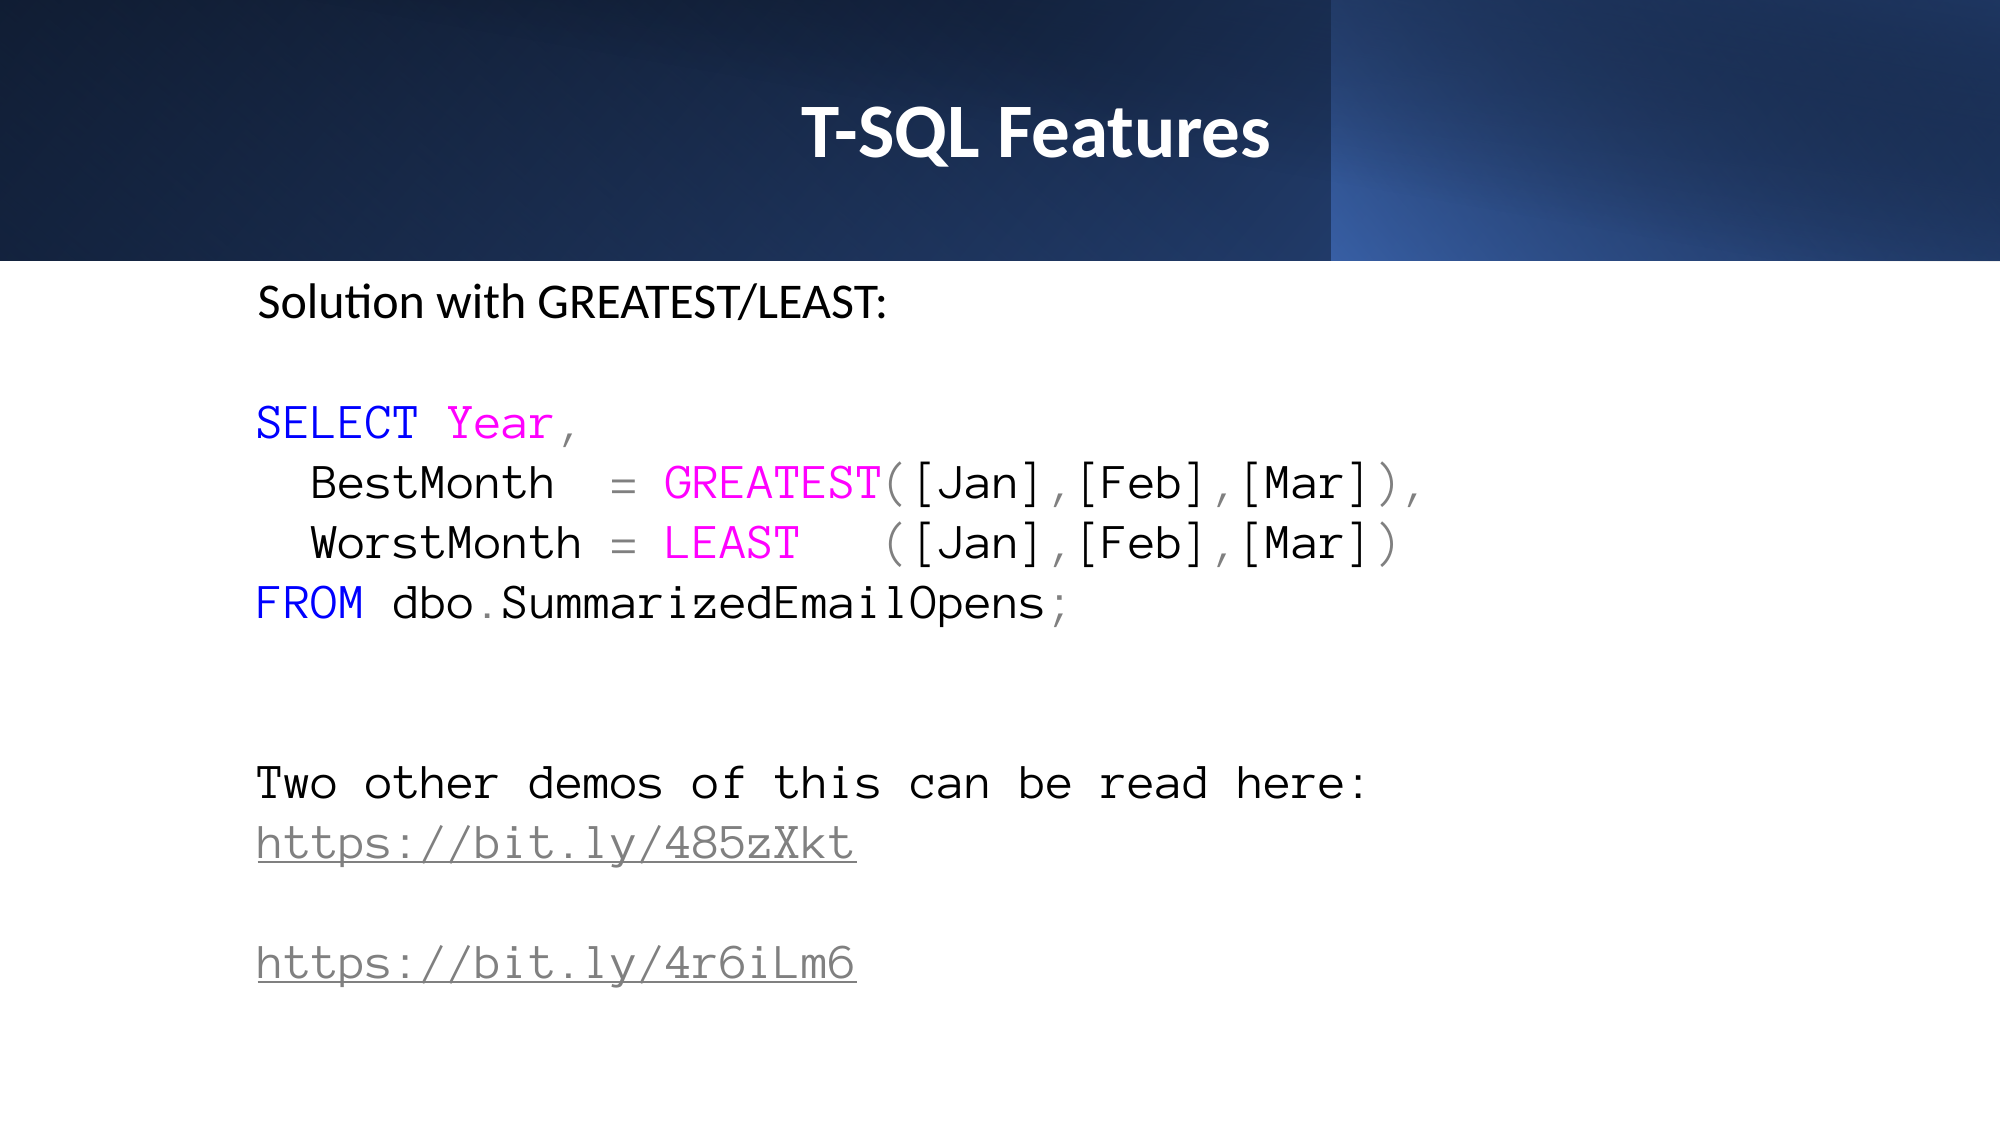

# T-SQL Features
Solution with GREATEST/LEAST:

SELECT Year,
  BestMonth  = GREATEST([Jan],[Feb],[Mar]),
  WorstMonth = LEAST   ([Jan],[Feb],[Mar])
FROM dbo.SummarizedEmailOpens;

Two other demos of this can be read here:
https://bit.ly/485zXkt

https://bit.ly/4r6iLm6